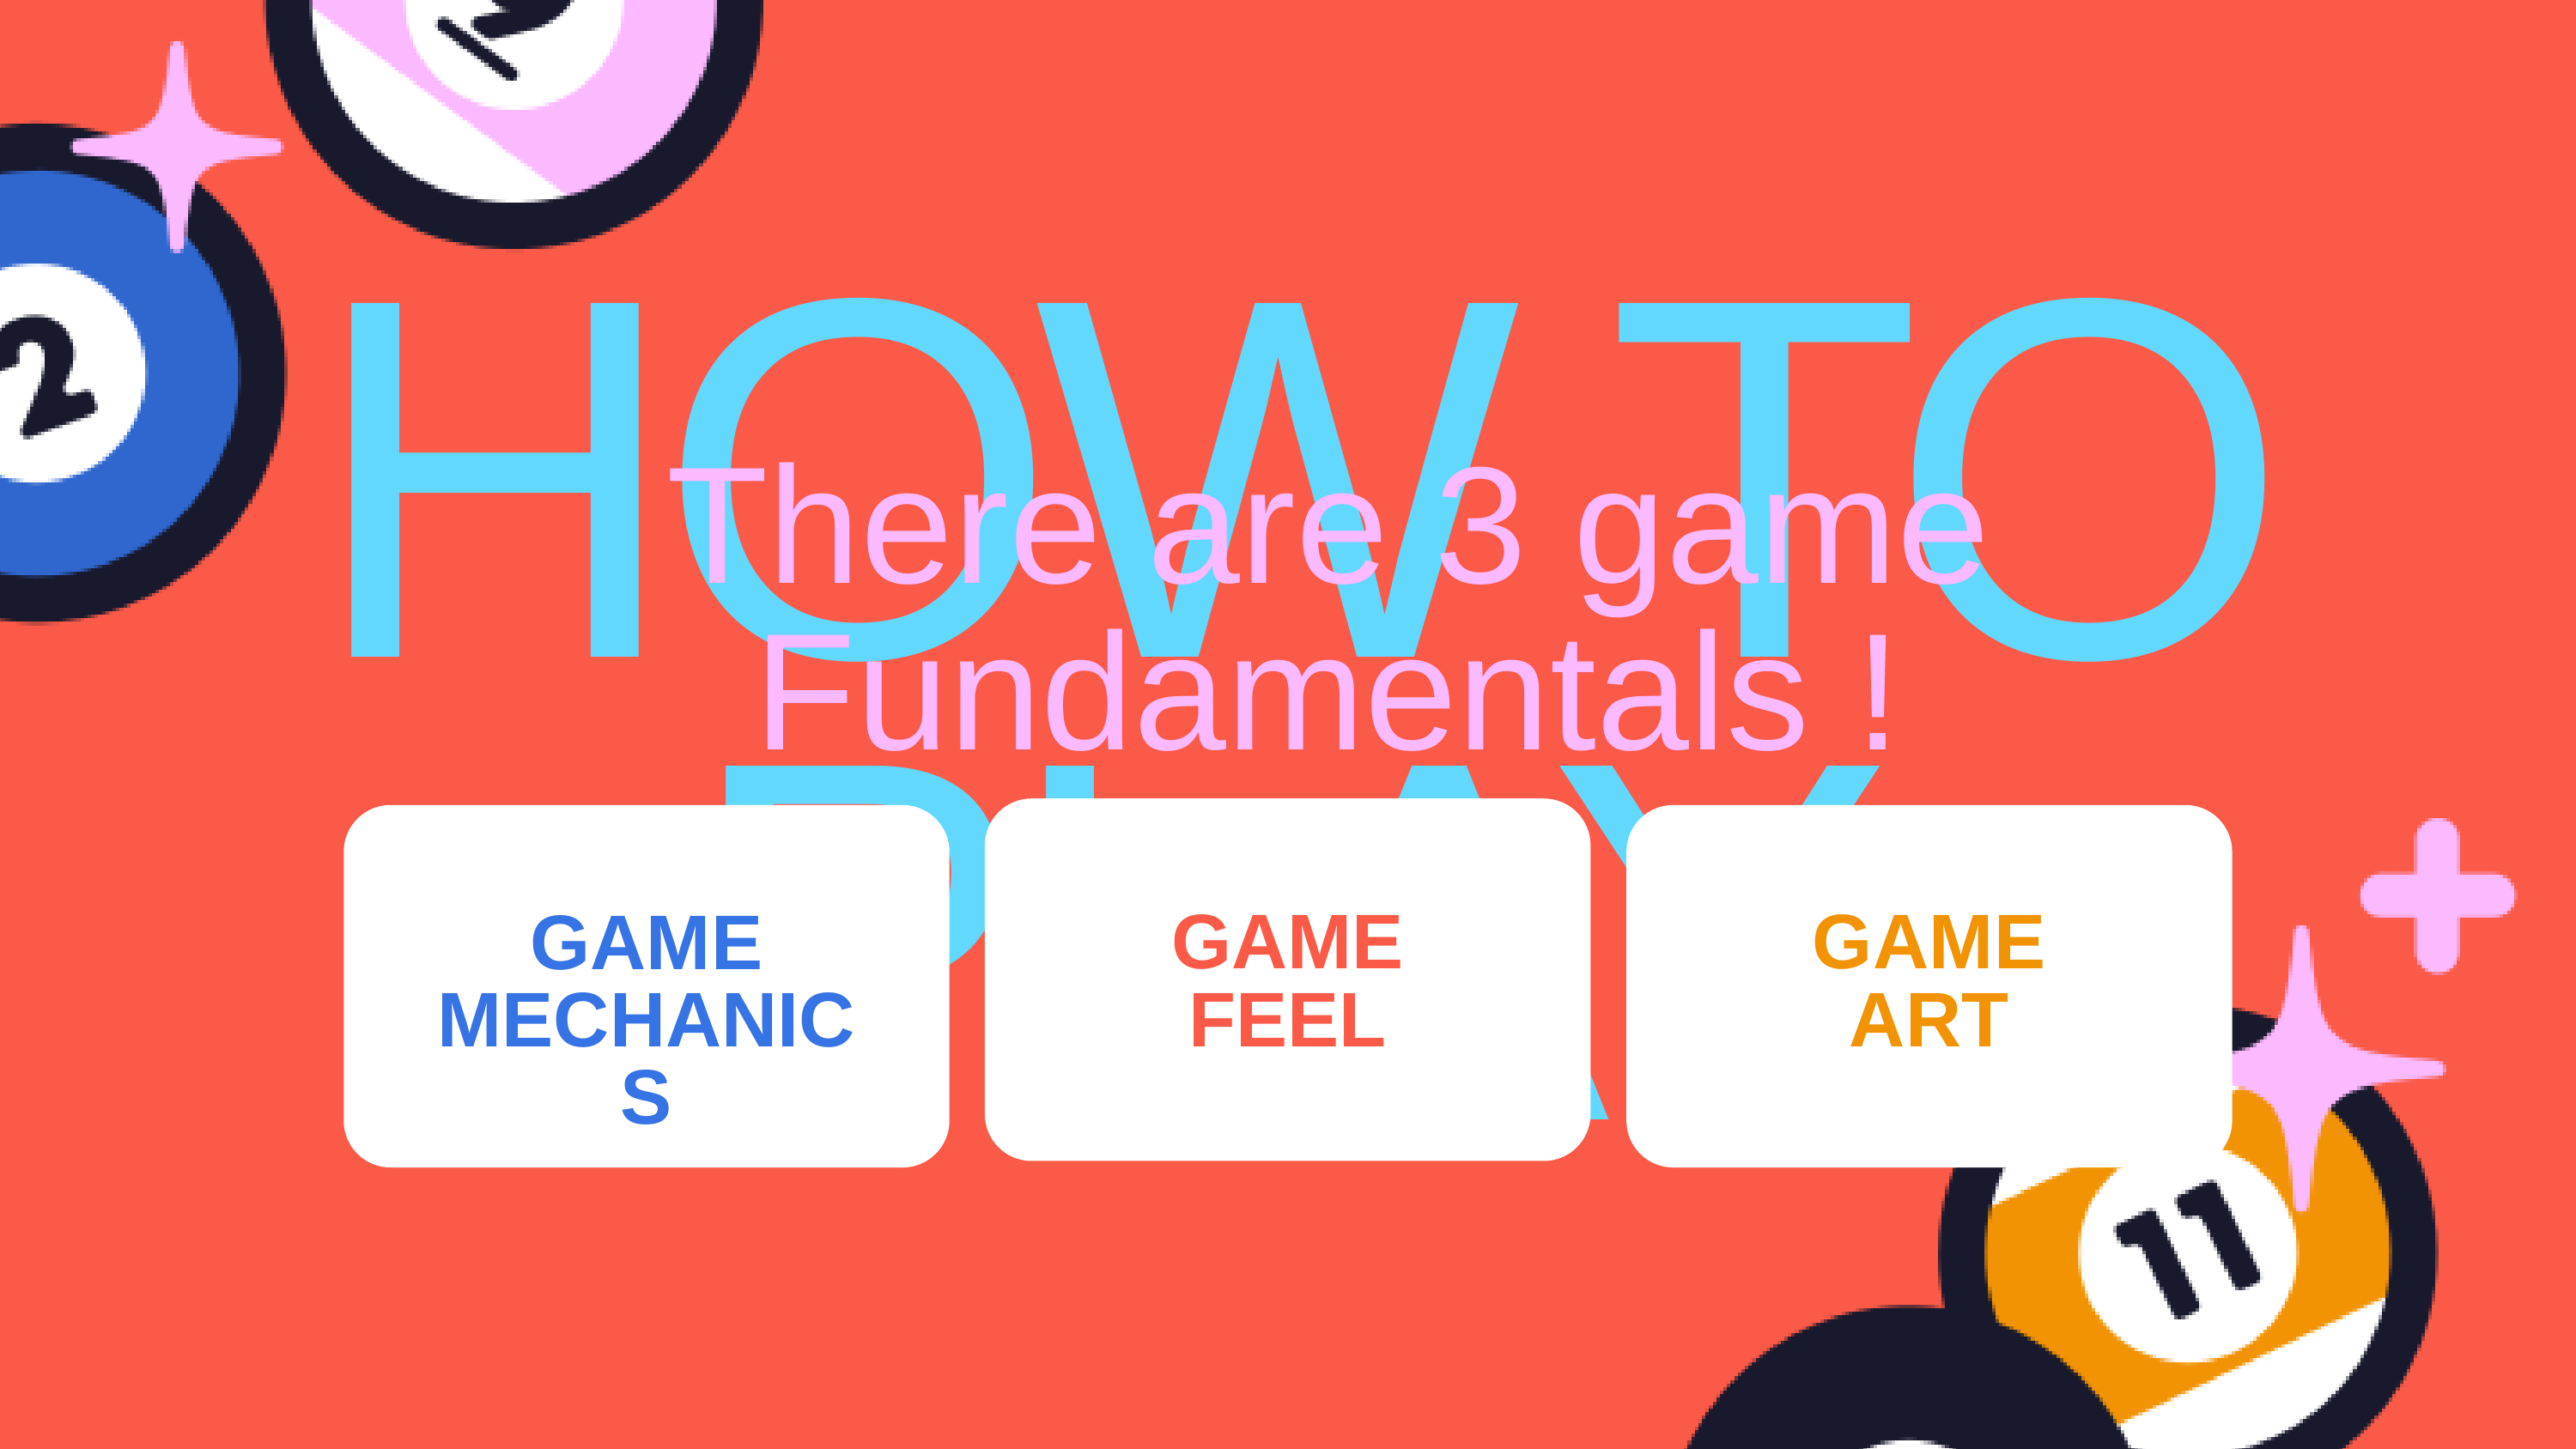

HOW TO PLAY
There are 3 game Fundamentals !

GAME
MECHANICS
GAME
FEEL
GAME
ART